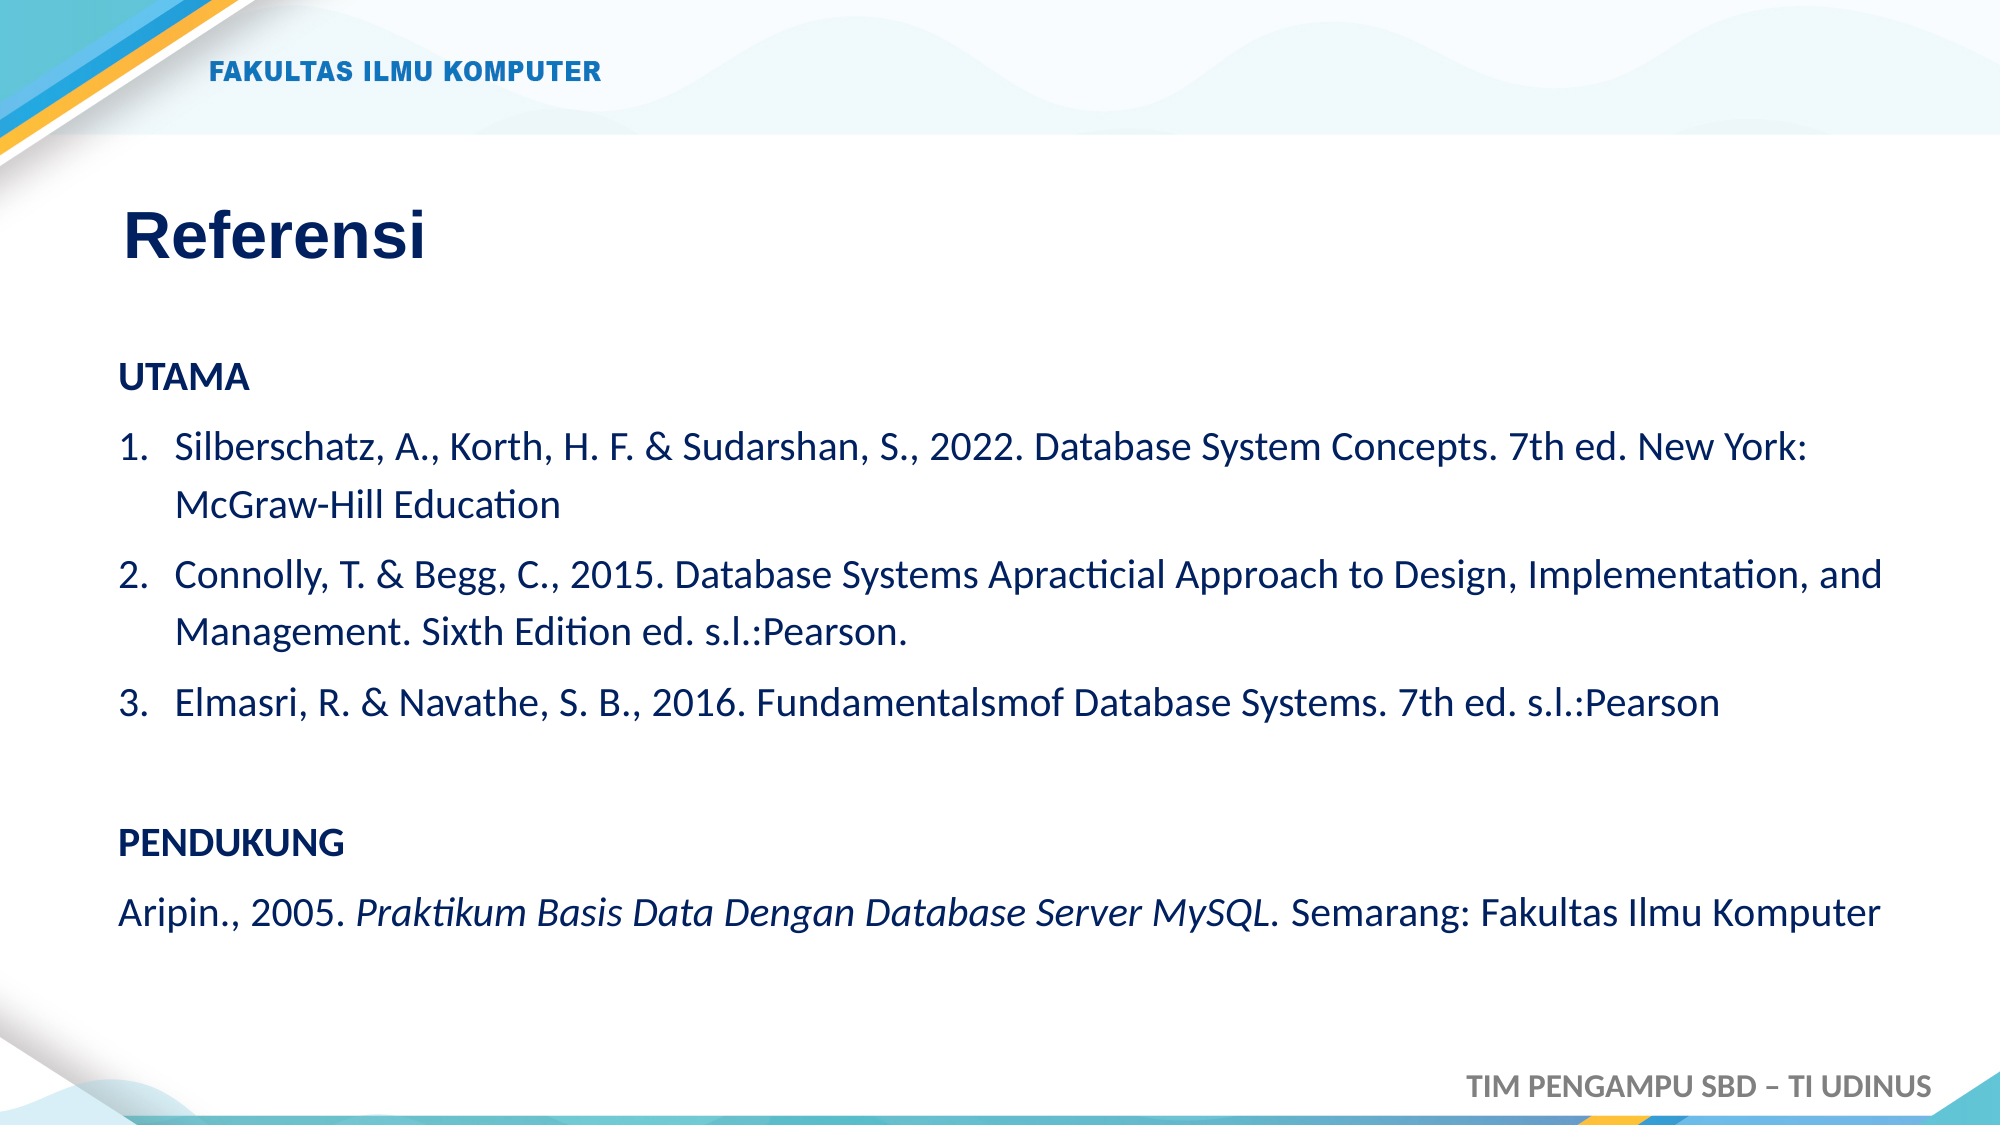

# Referensi
UTAMA
Silberschatz, A., Korth, H. F. & Sudarshan, S., 2022. Database System Concepts. 7th ed. New York: McGraw-Hill Education
Connolly, T. & Begg, C., 2015. Database Systems Apracticial Approach to Design, Implementation, and Management. Sixth Edition ed. s.l.:Pearson.
Elmasri, R. & Navathe, S. B., 2016. Fundamentalsmof Database Systems. 7th ed. s.l.:Pearson

PENDUKUNG
Aripin., 2005. Praktikum Basis Data Dengan Database Server MySQL. Semarang: Fakultas Ilmu Komputer